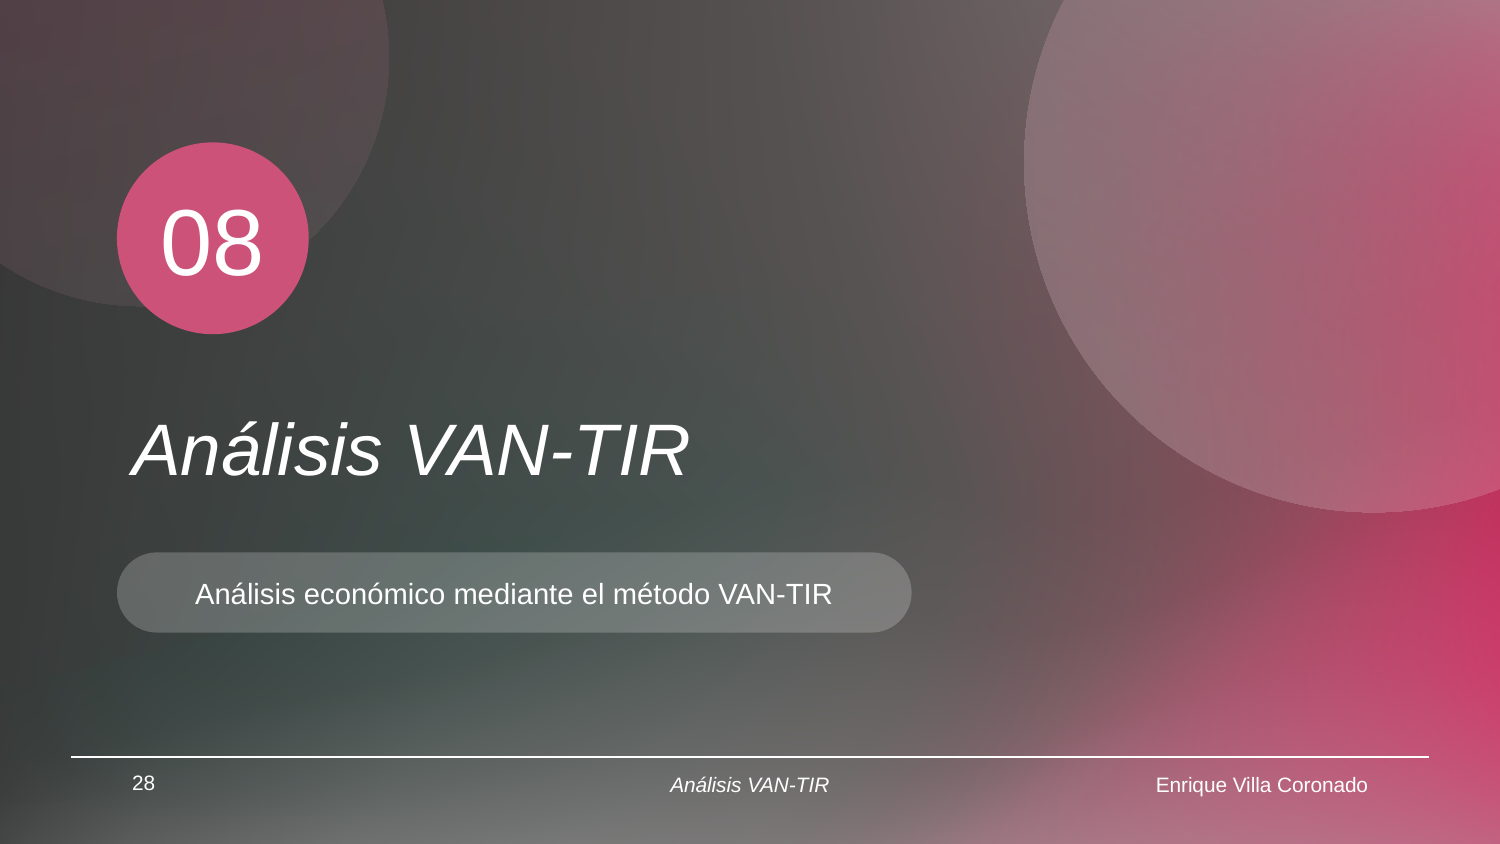

08
# Análisis VAN-TIR
Análisis económico mediante el método VAN-TIR
28
Análisis VAN-TIR
Enrique Villa Coronado